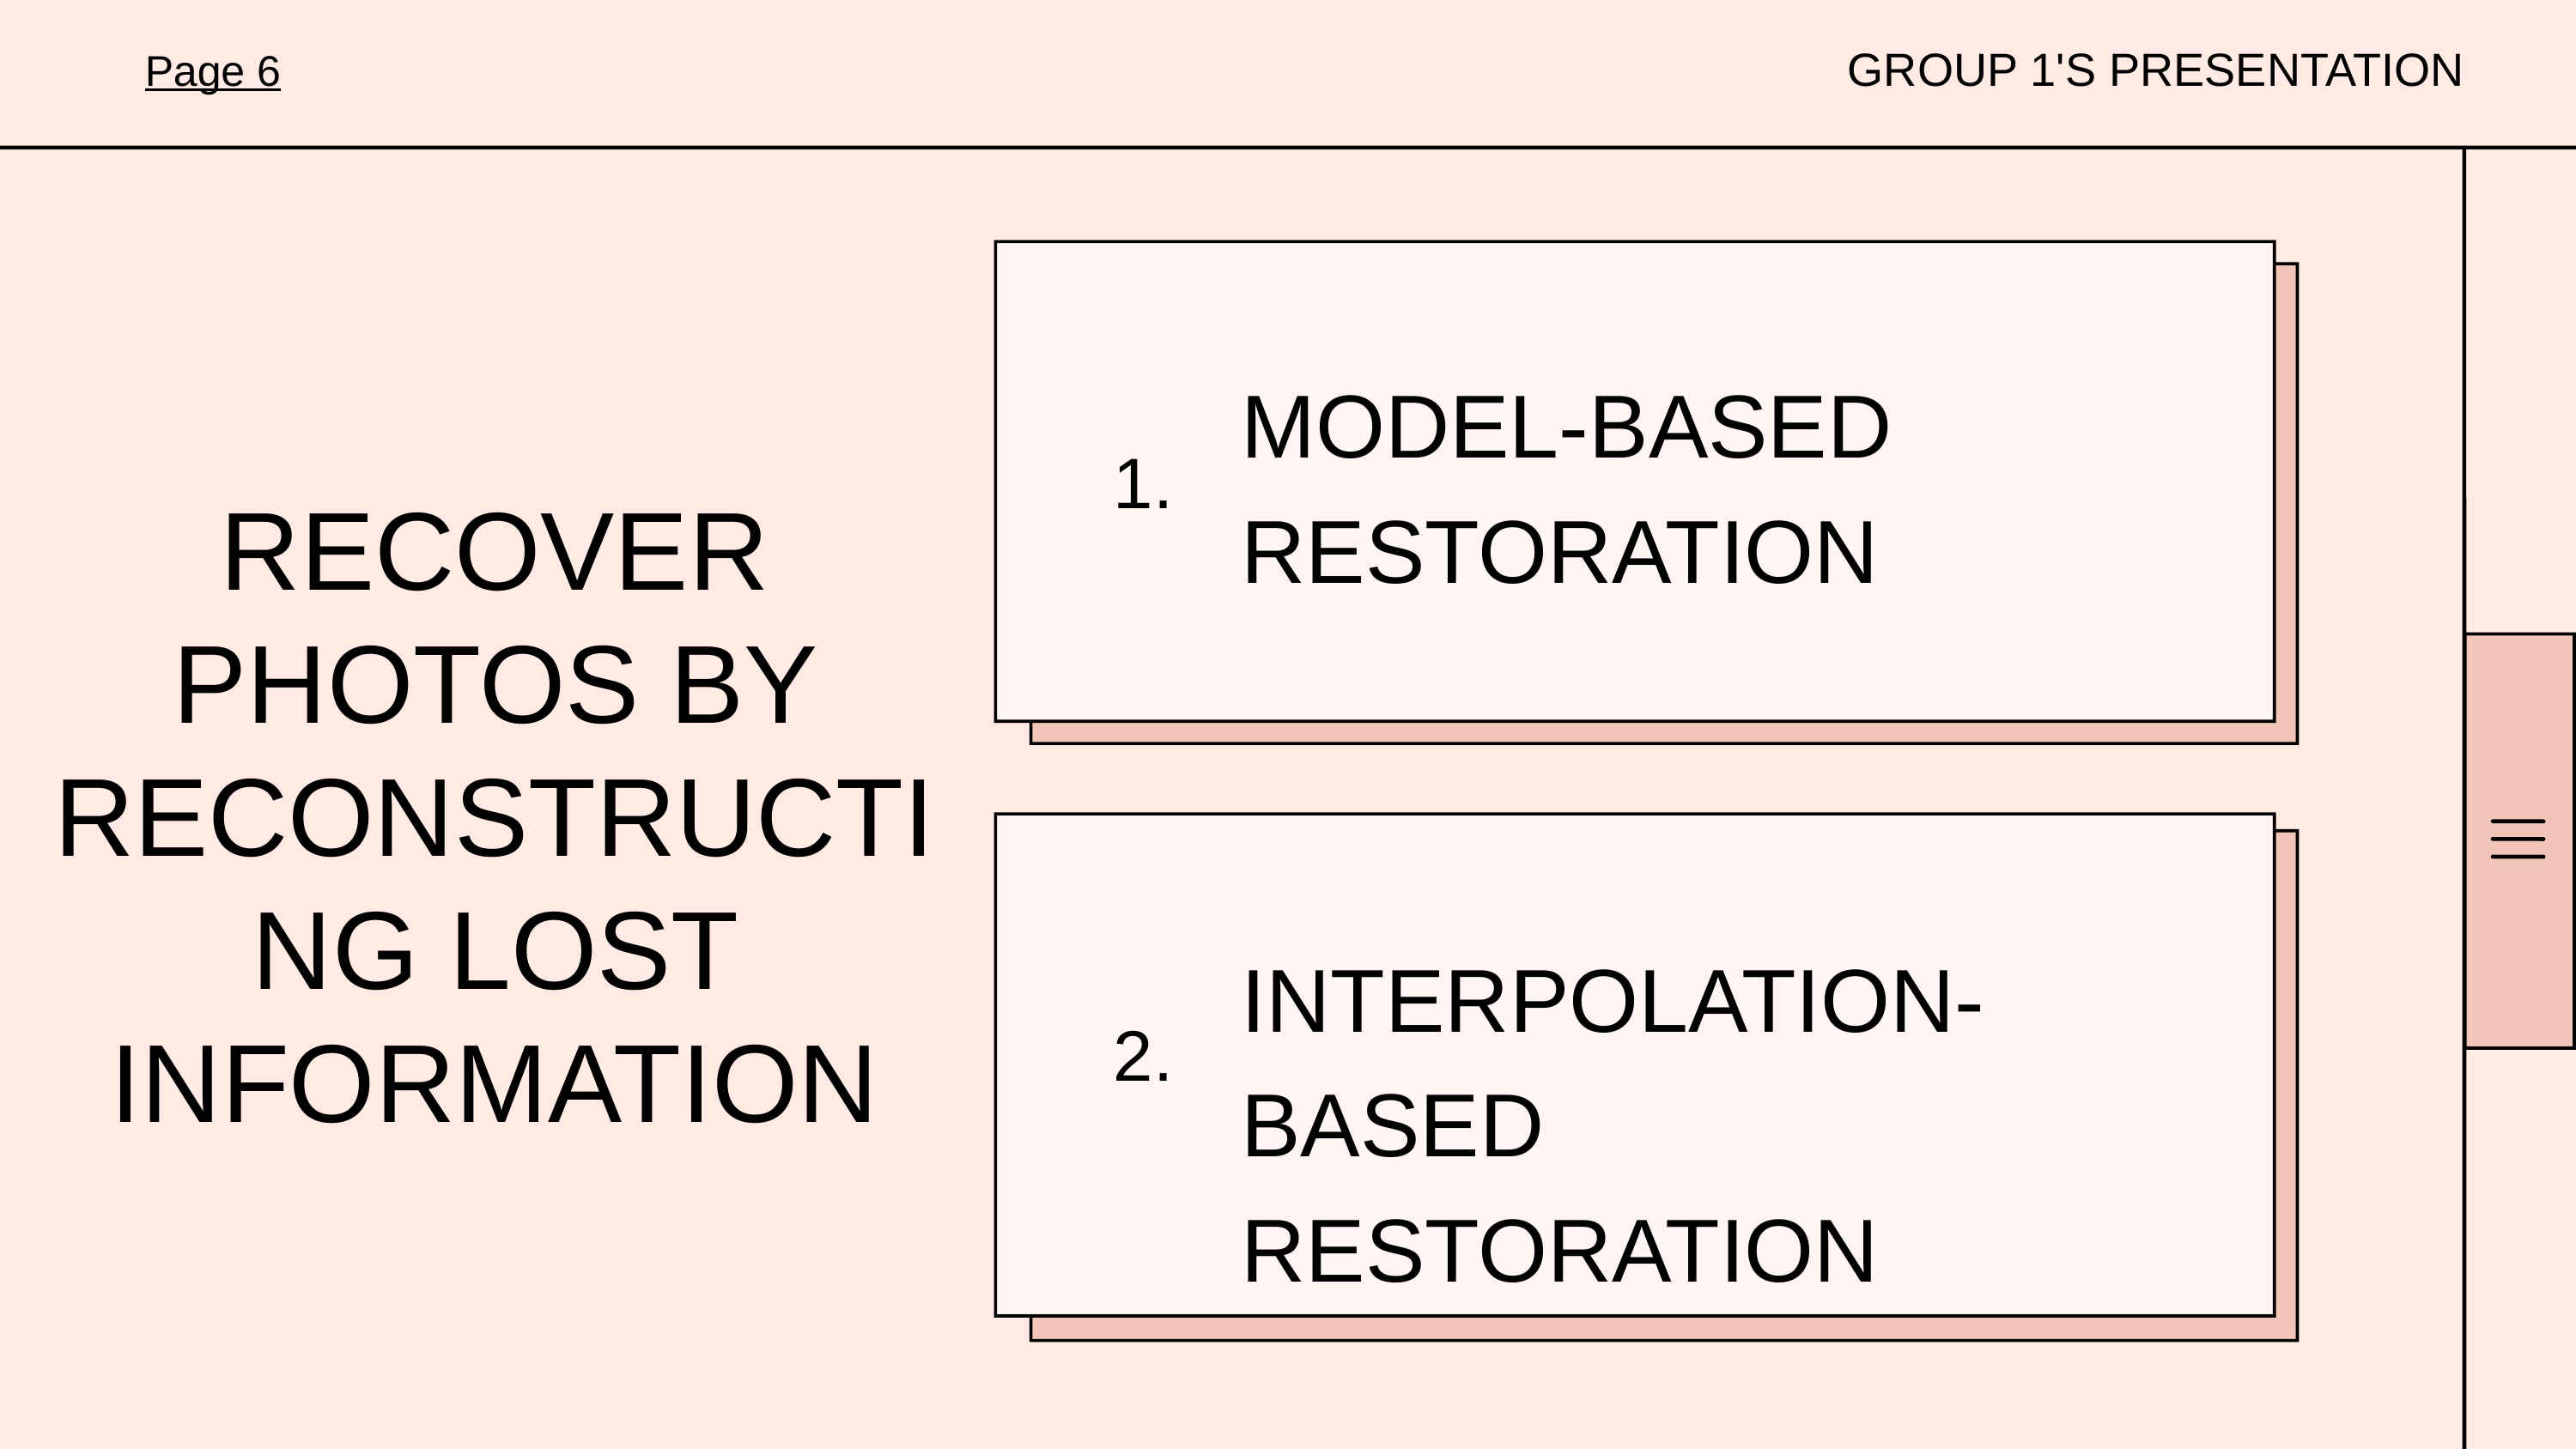

GROUP 1'S PRESENTATION
Page 6

MODEL-BASED RESTORATION
1.
RECOVER PHOTOS BY RECONSTRUCTING LOST INFORMATION

INTERPOLATION-BASED RESTORATION
2.